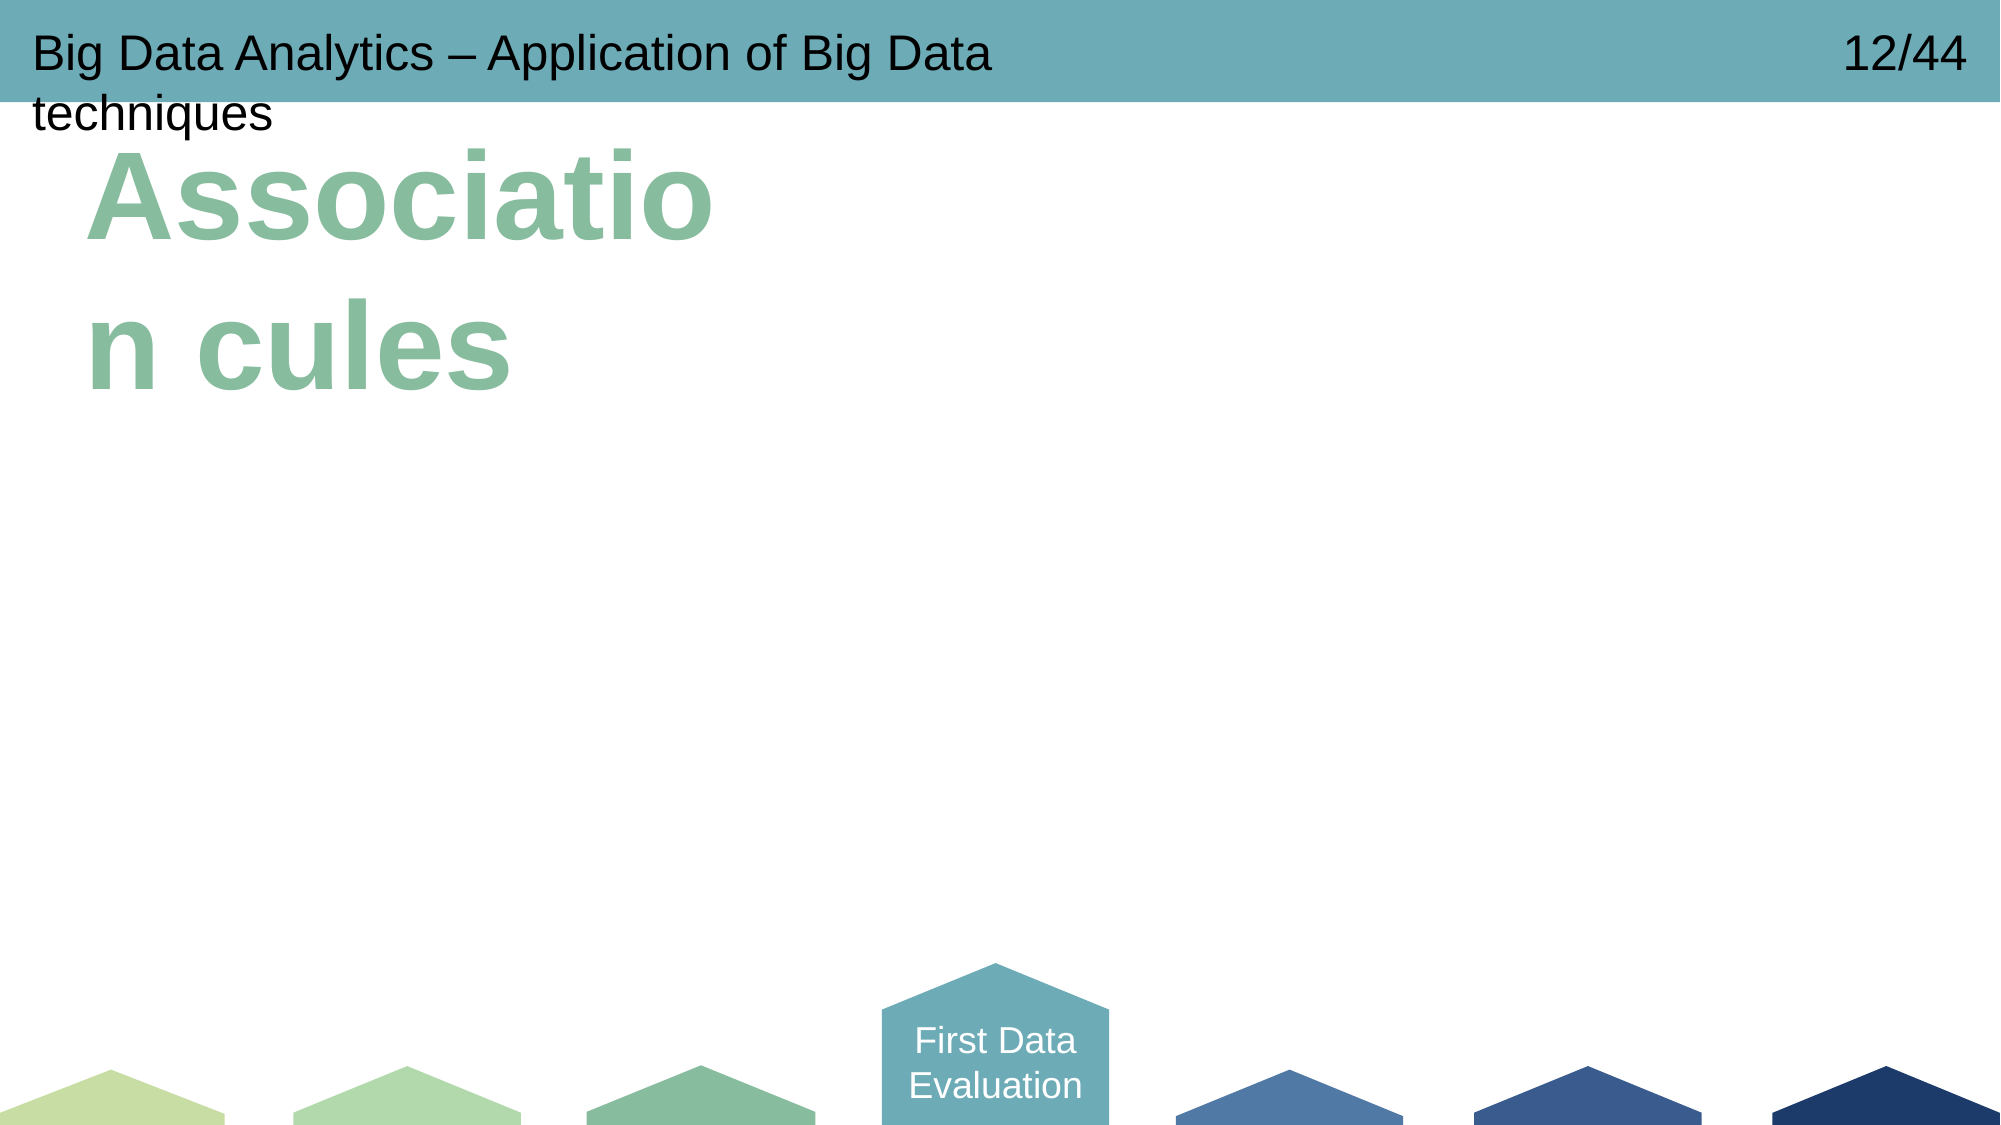

Big Data Analytics – Application of Big Data techniques
12/44
Association cules
First Data
Evaluation